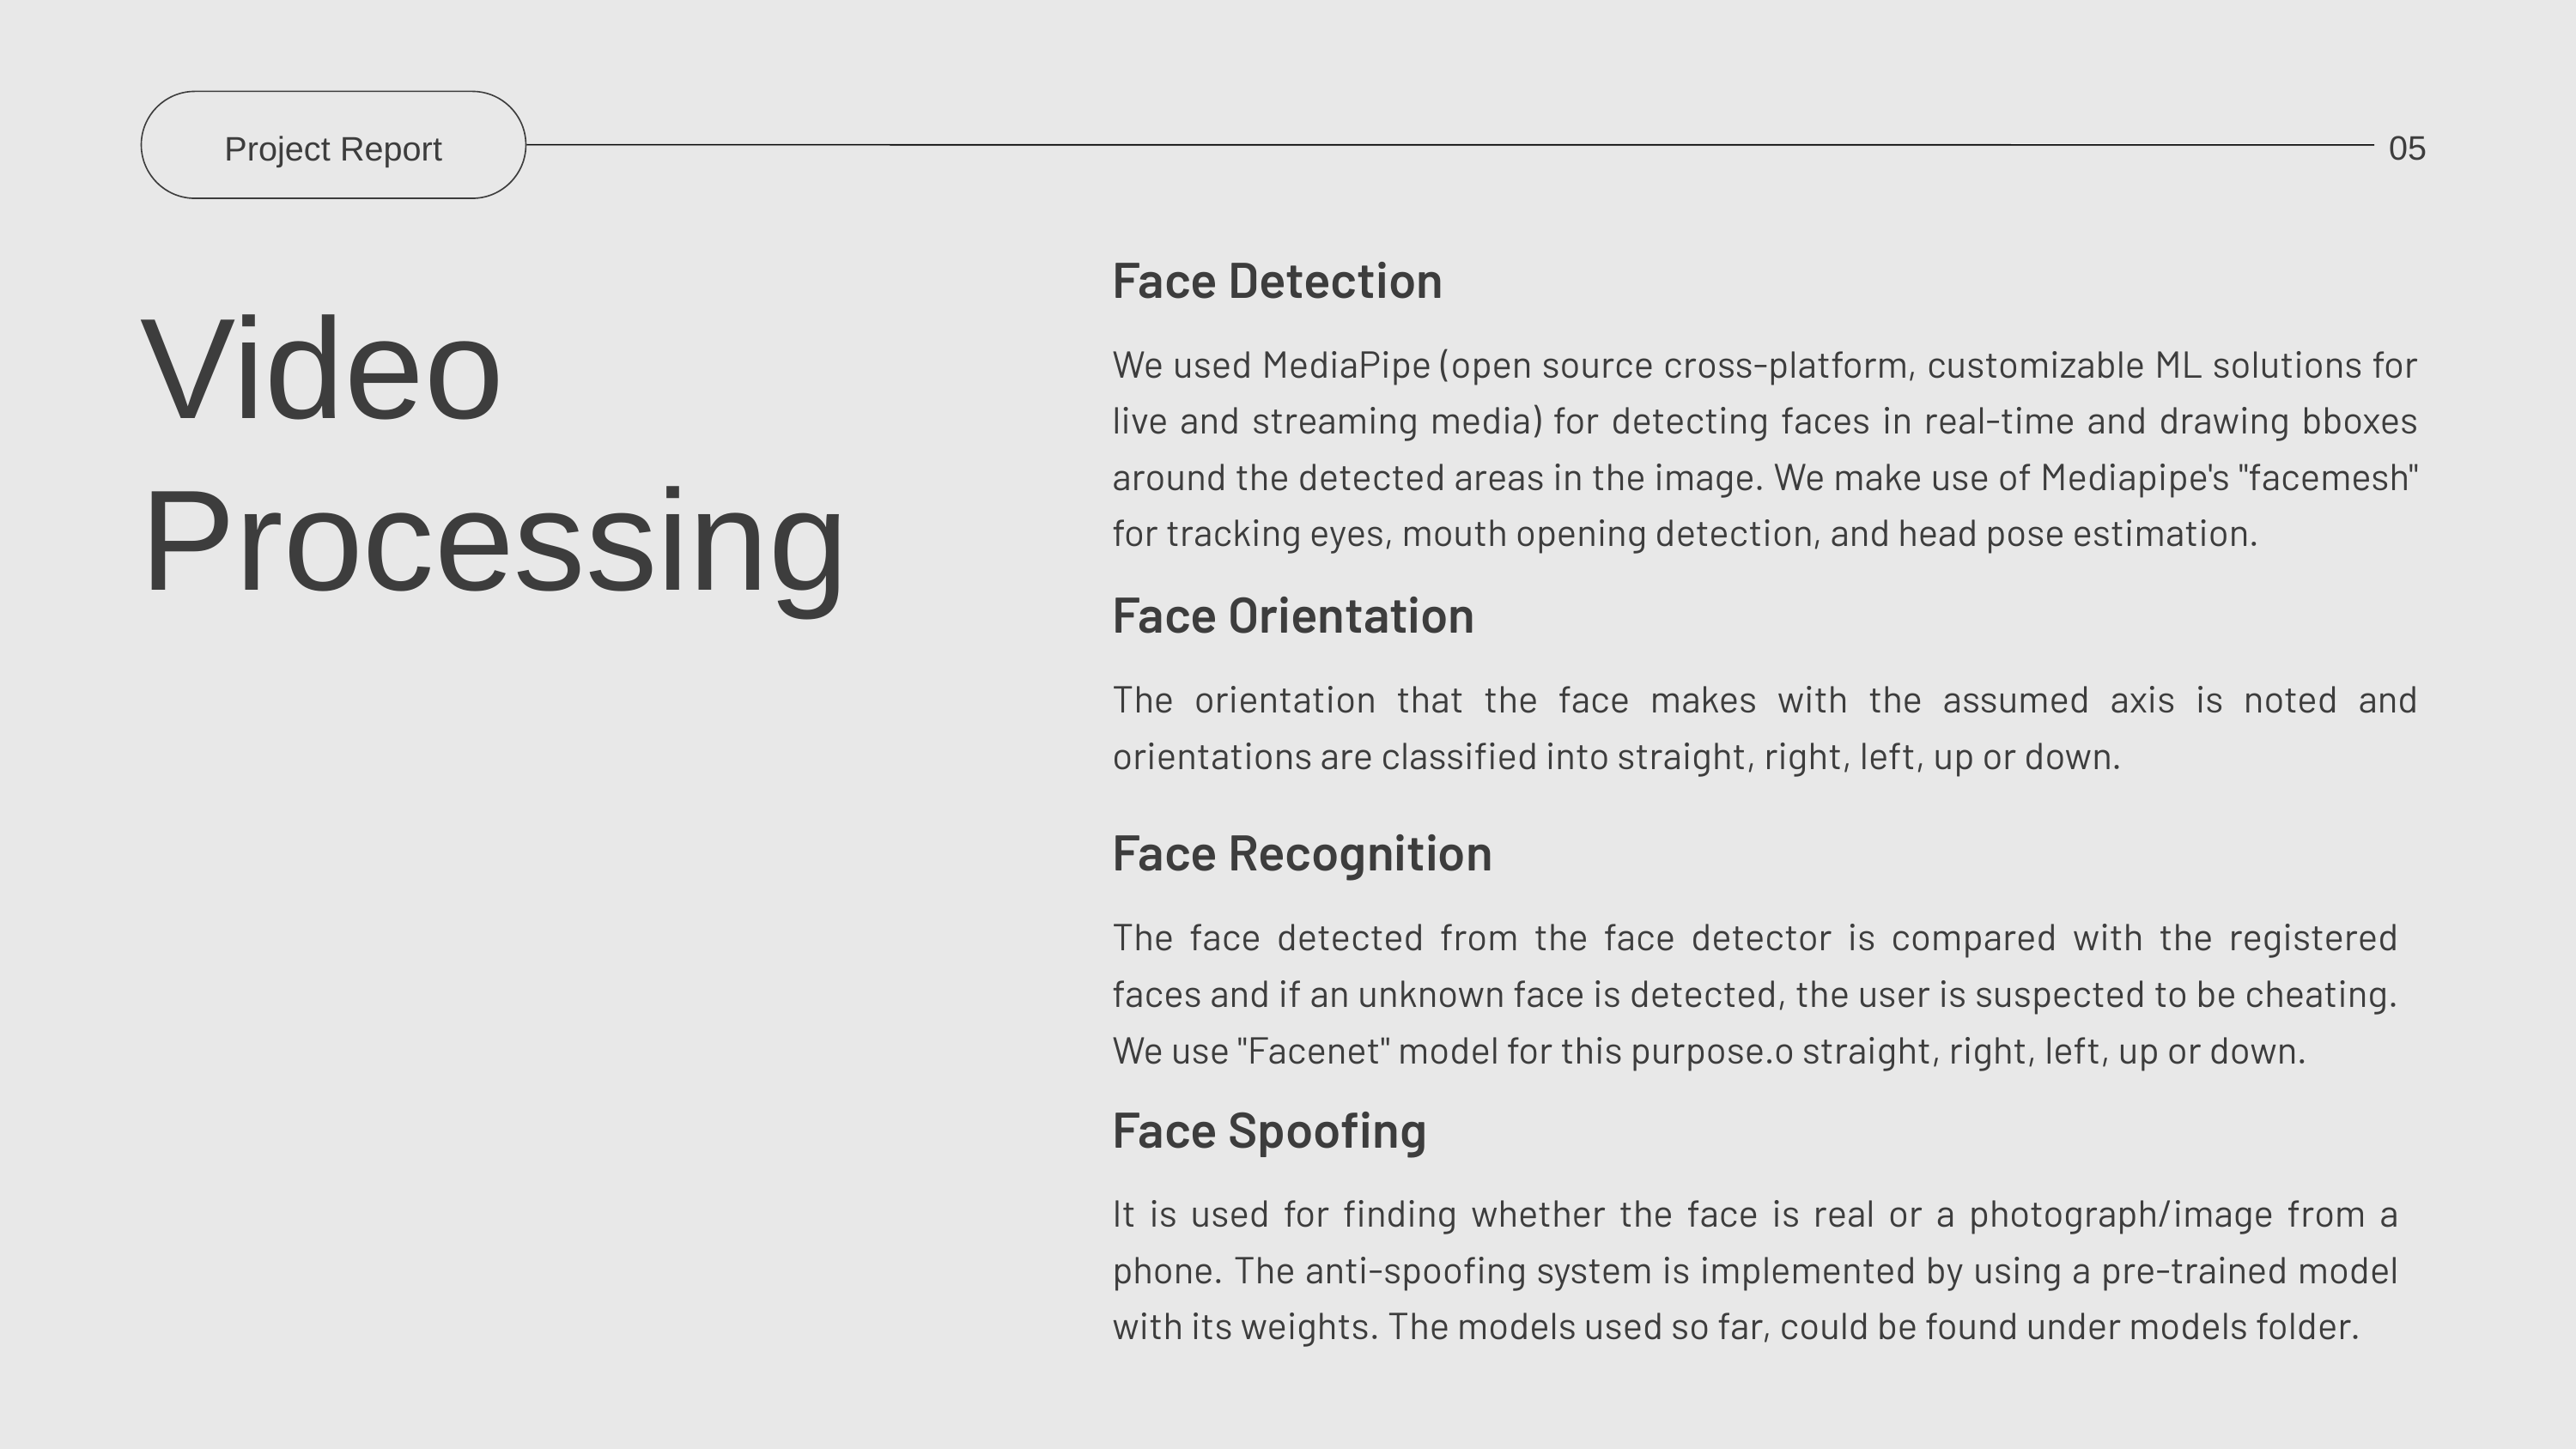

05
Project Report

Face Detection
Video Processing
We used MediaPipe (open source cross-platform, customizable ML solutions for live and streaming media) for detecting faces in real-time and drawing bboxes around the detected areas in the image. We make use of Mediapipe's "facemesh" for tracking eyes, mouth opening detection, and head pose estimation.
Face Orientation
The orientation that the face makes with the assumed axis is noted and orientations are classified into straight, right, left, up or down.
Face Recognition
The face detected from the face detector is compared with the registered faces and if an unknown face is detected, the user is suspected to be cheating. We use "Facenet" model for this purpose.o straight, right, left, up or down.
Face Spoofing
It is used for finding whether the face is real or a photograph/image from a phone. The anti-spoofing system is implemented by using a pre-trained model with its weights. The models used so far, could be found under models folder.